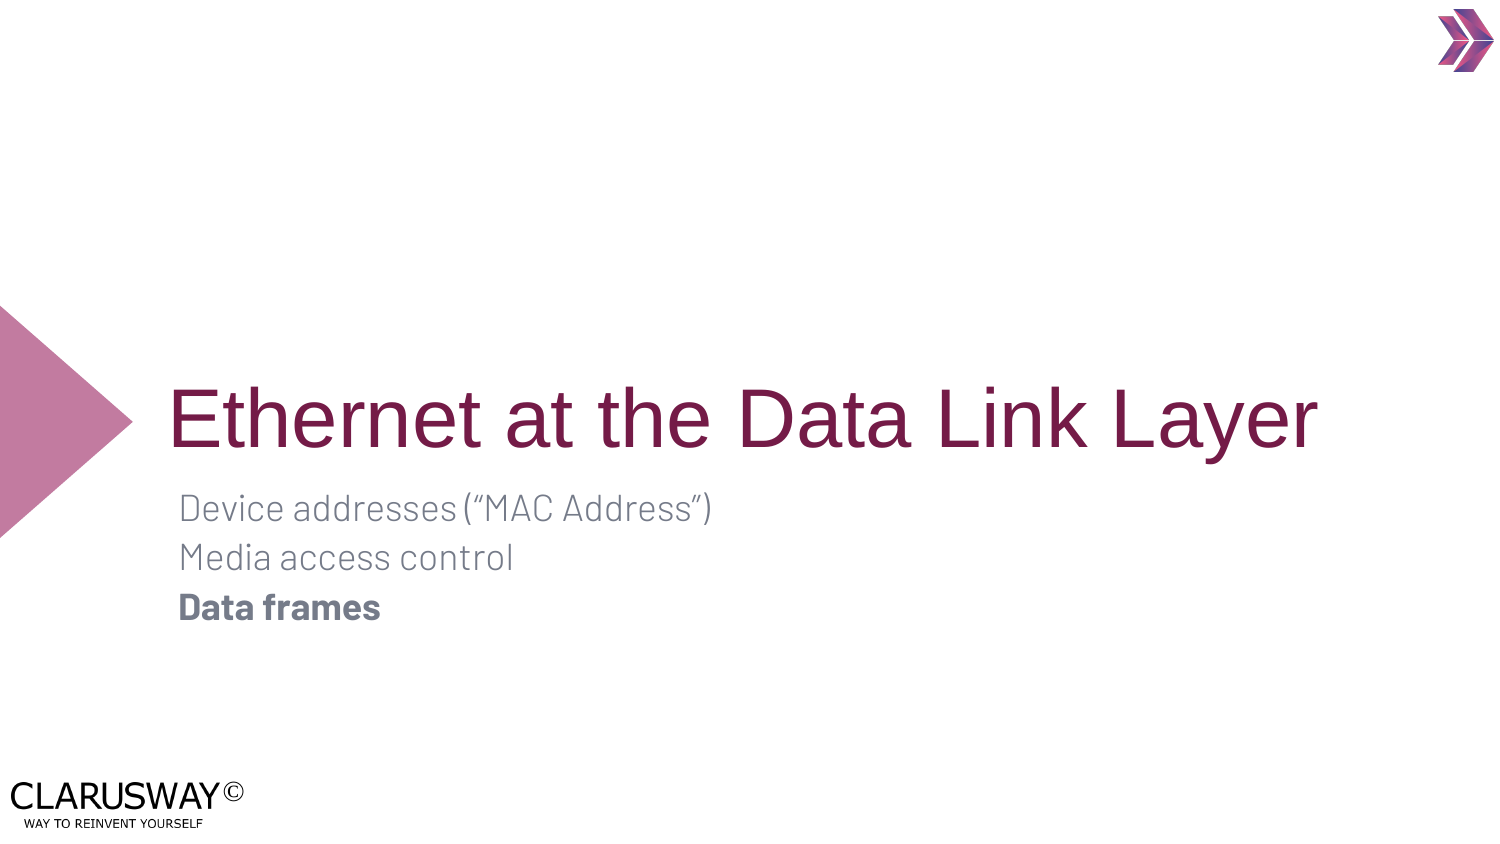

# Ethernet at the Data Link Layer
Device addresses (“MAC Address”)
Media access control
Data frames